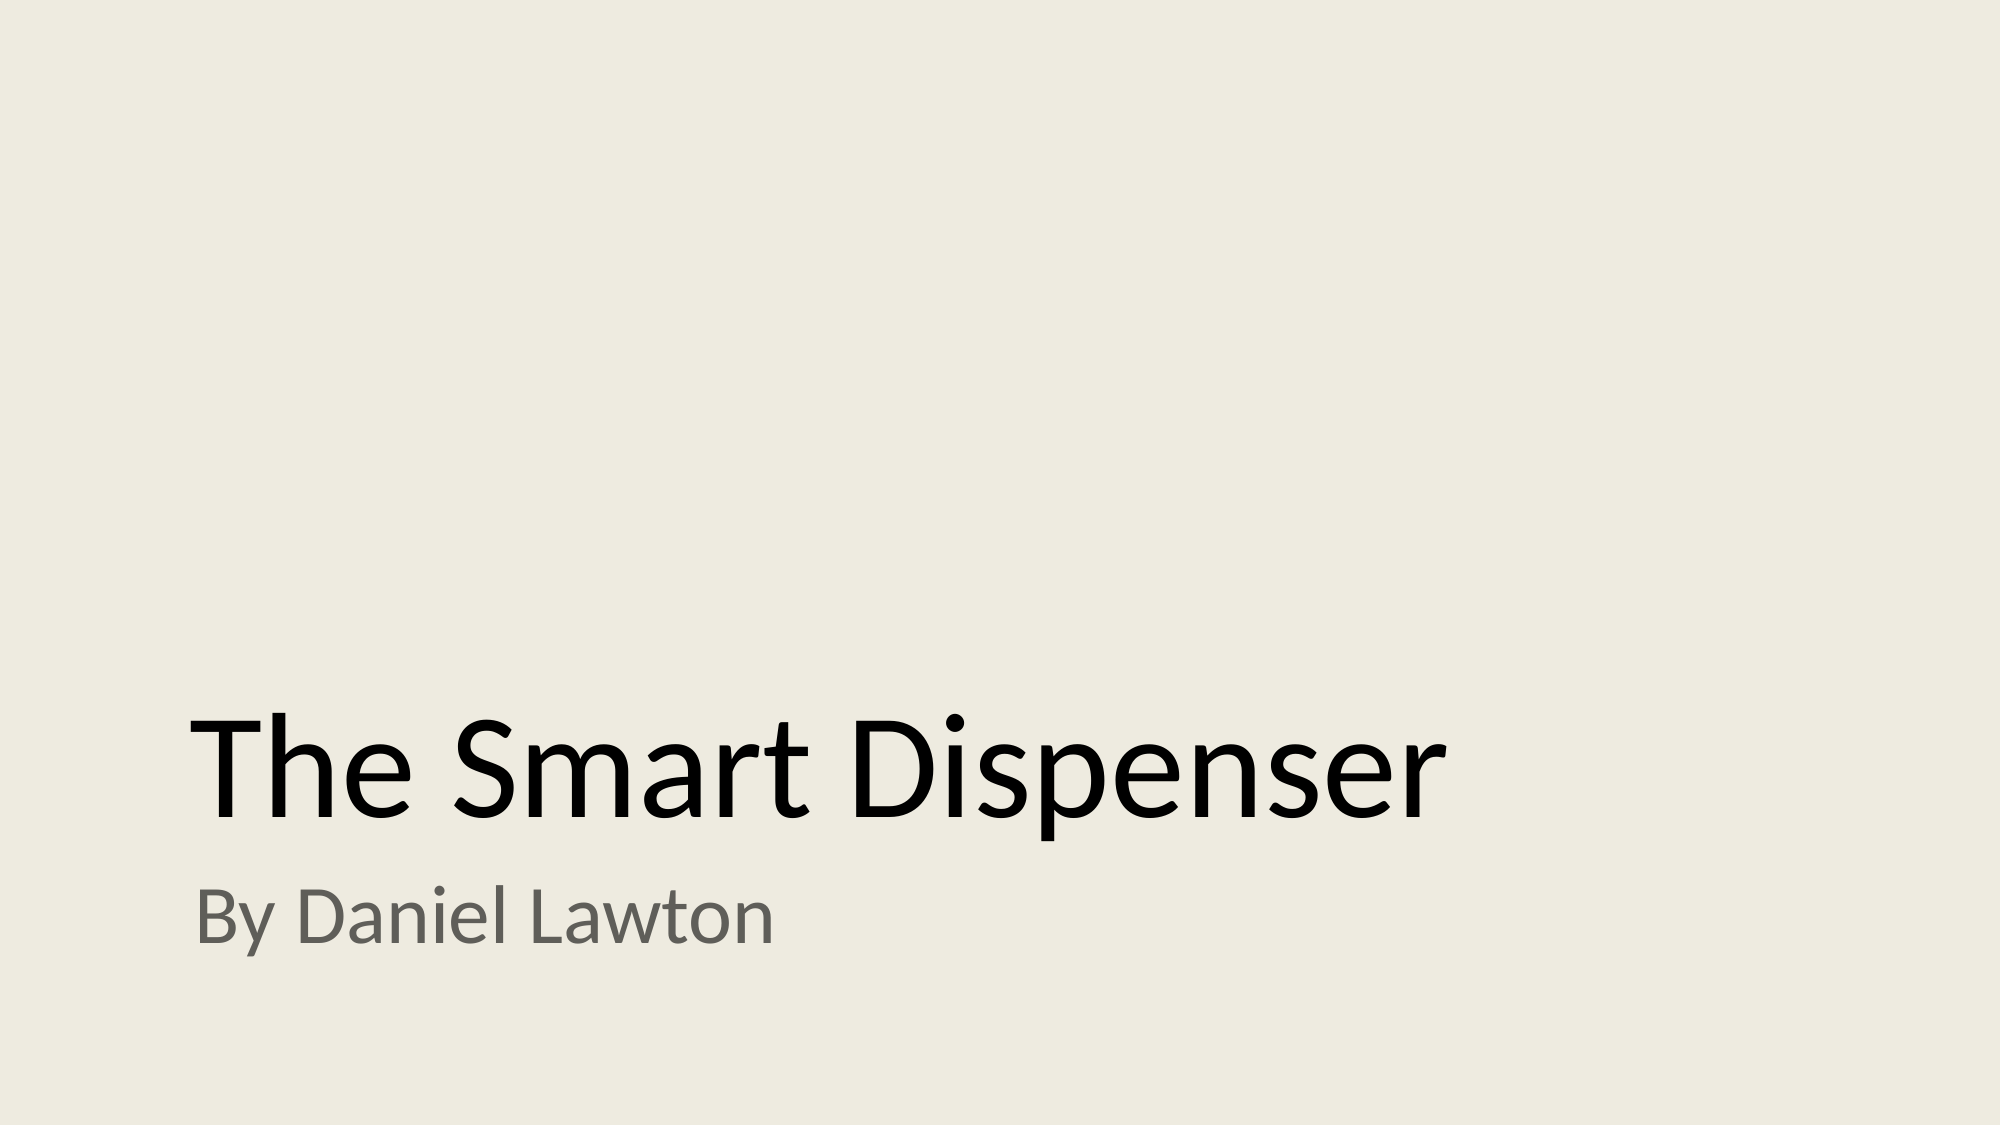

# The Smart Dispenser
By Daniel Lawton